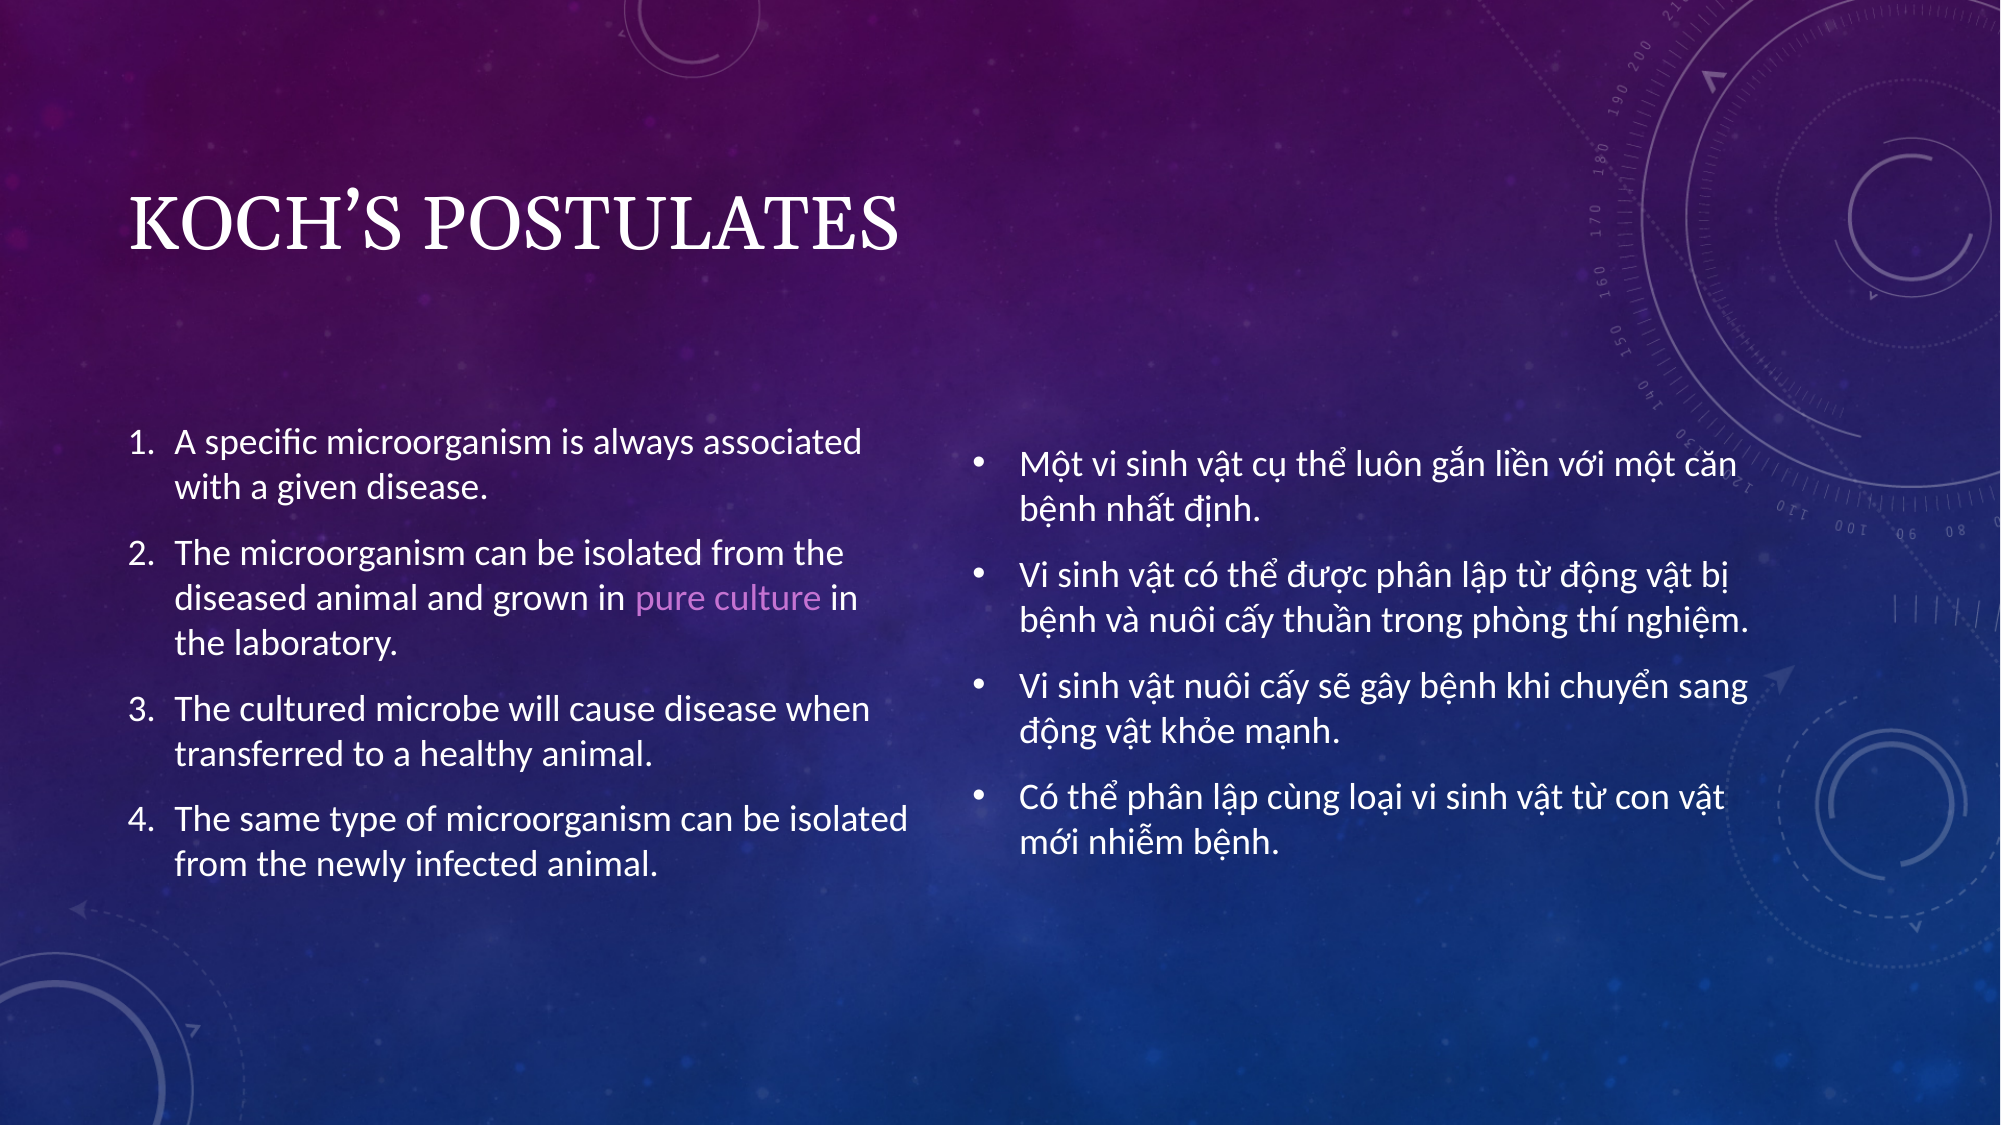

# Koch’s postulates
A specific microorganism is always associated with a given disease.
The microorganism can be isolated from the diseased animal and grown in pure culture in the laboratory.
The cultured microbe will cause disease when transferred to a healthy animal.
The same type of microorganism can be isolated from the newly infected animal.
Một vi sinh vật cụ thể luôn gắn liền với một căn bệnh nhất định.
Vi sinh vật có thể được phân lập từ động vật bị bệnh và nuôi cấy thuần trong phòng thí nghiệm.
Vi sinh vật nuôi cấy sẽ gây bệnh khi chuyển sang động vật khỏe mạnh.
Có thể phân lập cùng loại vi sinh vật từ con vật mới nhiễm bệnh.